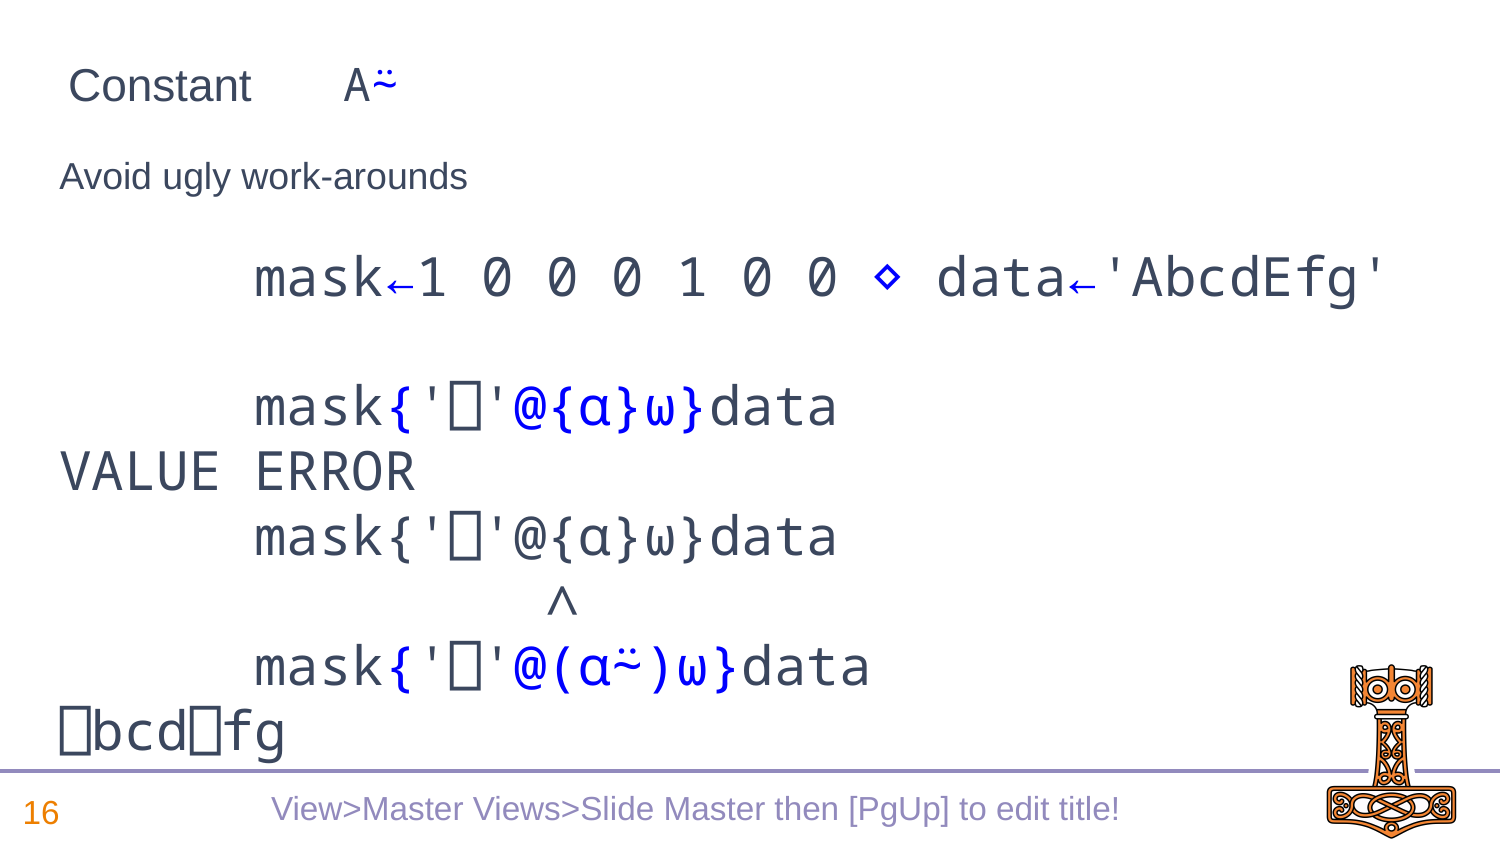

Constant	A⍨
Avoid ugly work-arounds

      mask←1 0 0 0 1 0 0 ⋄ data←'AbcdEfg'

      mask{'⎕'@{⍺}⍵}data
VALUE ERROR
      mask{'⎕'@{⍺}⍵}data
               ∧
      mask{'⎕'@(⍺⍨)⍵}data
⎕bcd⎕fg